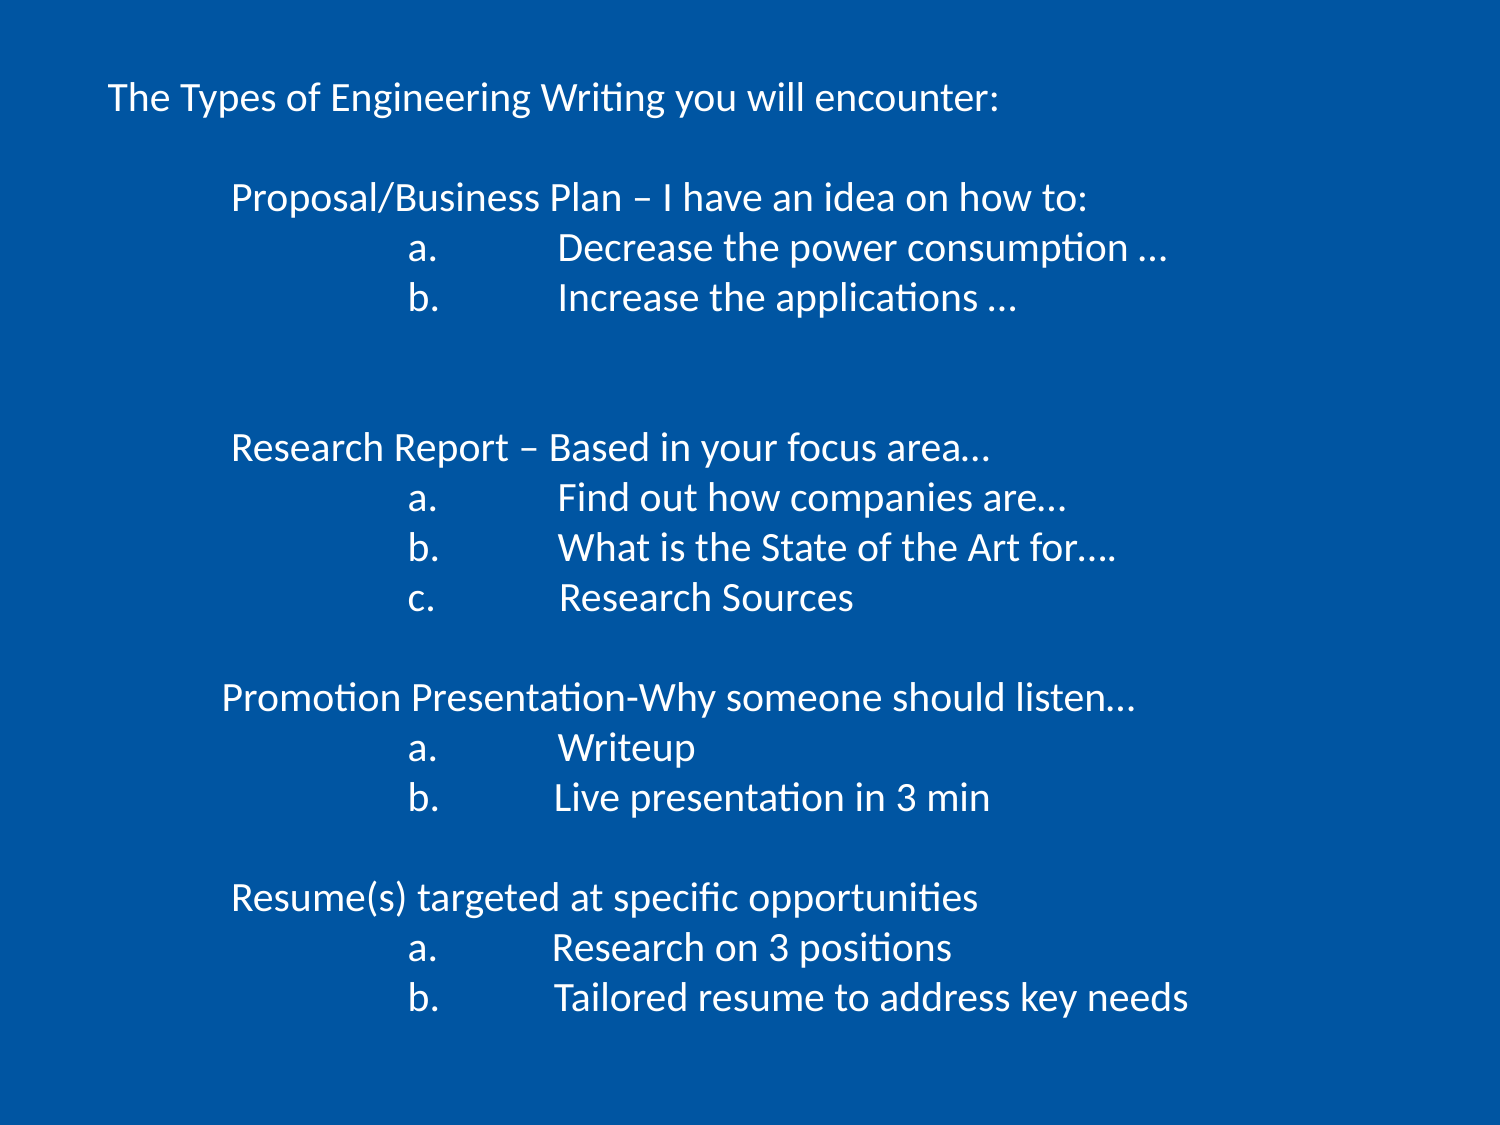

The Types of Engineering Writing you will encounter:

             Proposal/Business Plan – I have an idea on how to:
		a.	Decrease the power consumption …
		b.	Increase the applications …

             Research Report – Based in your focus area…
		a.	Find out how companies are…
		b.	What is the State of the Art for….
		c.             Research Sources

            Promotion Presentation-Why someone should listen…
		a.	Writeup
		b.            Live presentation in 3 min

             Resume(s) targeted at specific opportunities
		a.            Research on 3 positions
		b.            Tailored resume to address key needs